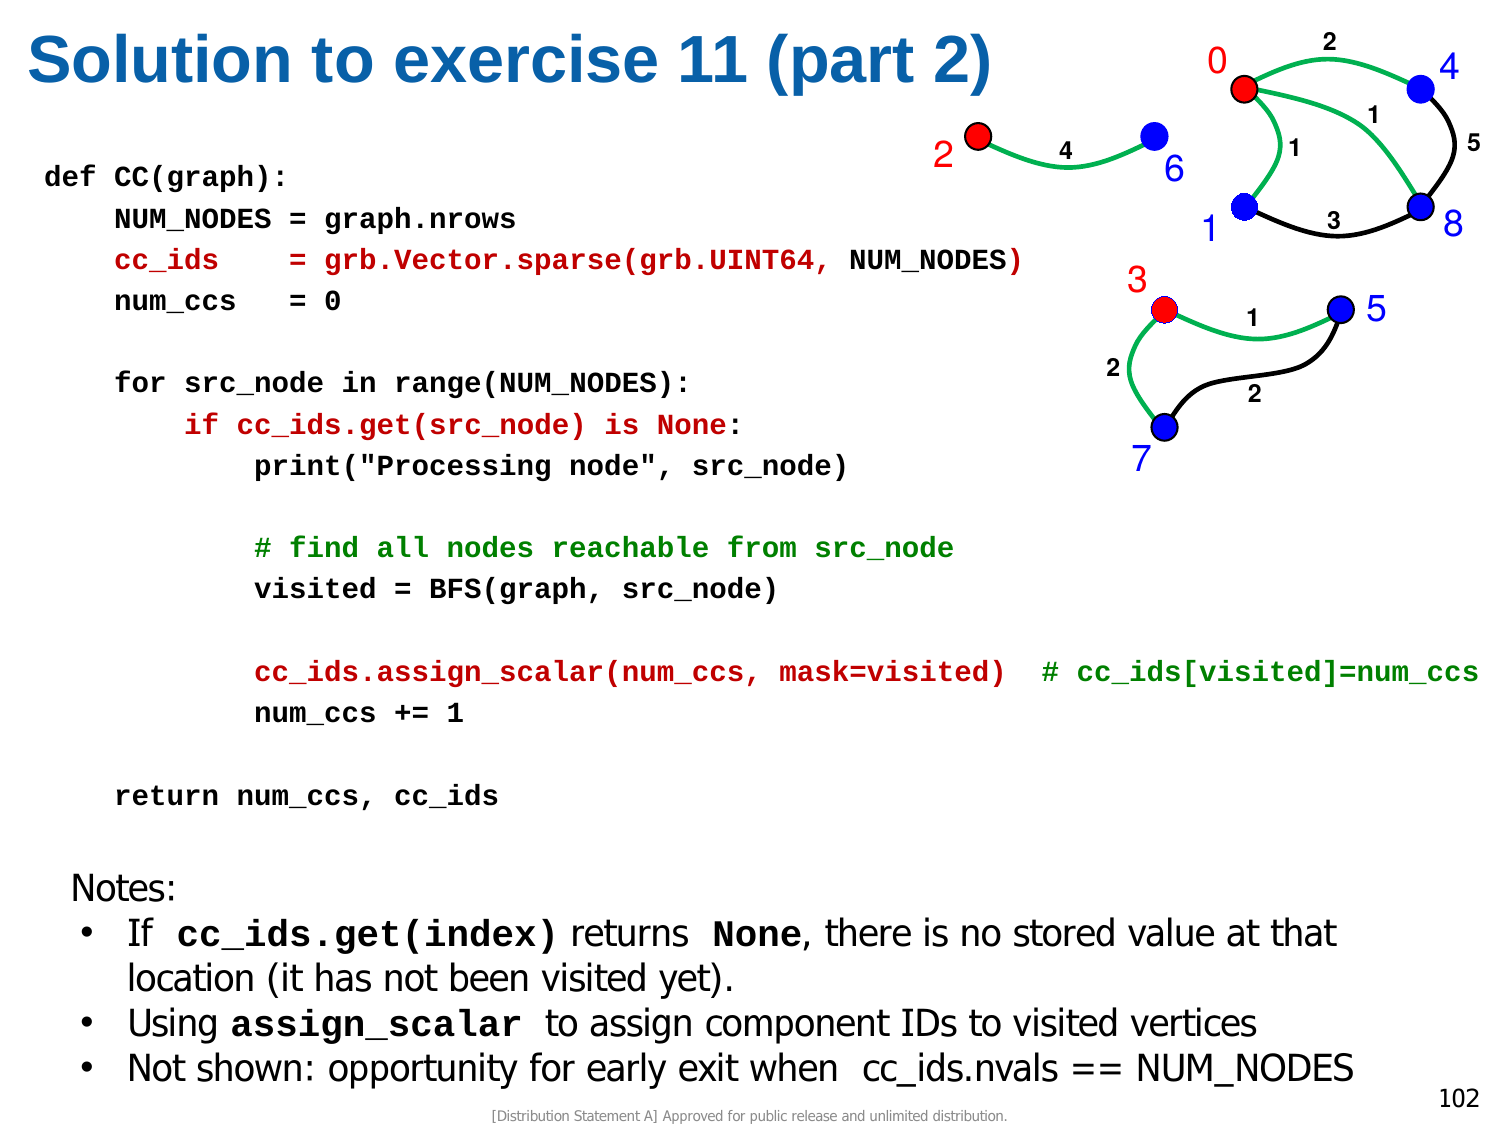

# Solution to exercise 11 (part 2)
2
0
4

1
5
1
8

1
3

2

4
6

def CC(graph):
    NUM_NODES = graph.nrows
    cc_ids    = grb.Vector.sparse(grb.UINT64, NUM_NODES)
    num_ccs   = 0

    for src_node in range(NUM_NODES):
        if cc_ids.get(src_node) is None:
            print("Processing node", src_node)

            # find all nodes reachable from src_node
            visited = BFS(graph, src_node)

            cc_ids.assign_scalar(num_ccs, mask=visited)  # cc_ids[visited]=num_ccs
            num_ccs += 1

    return num_ccs, cc_ids

3
5
1

2
2

7
Notes:
If  cc_ids.get(index) returns  None, there is no stored value at that location (it has not been visited yet).
Using assign_scalar to assign component IDs to visited vertices
Not shown: opportunity for early exit when  cc_ids.nvals == NUM_NODES
102